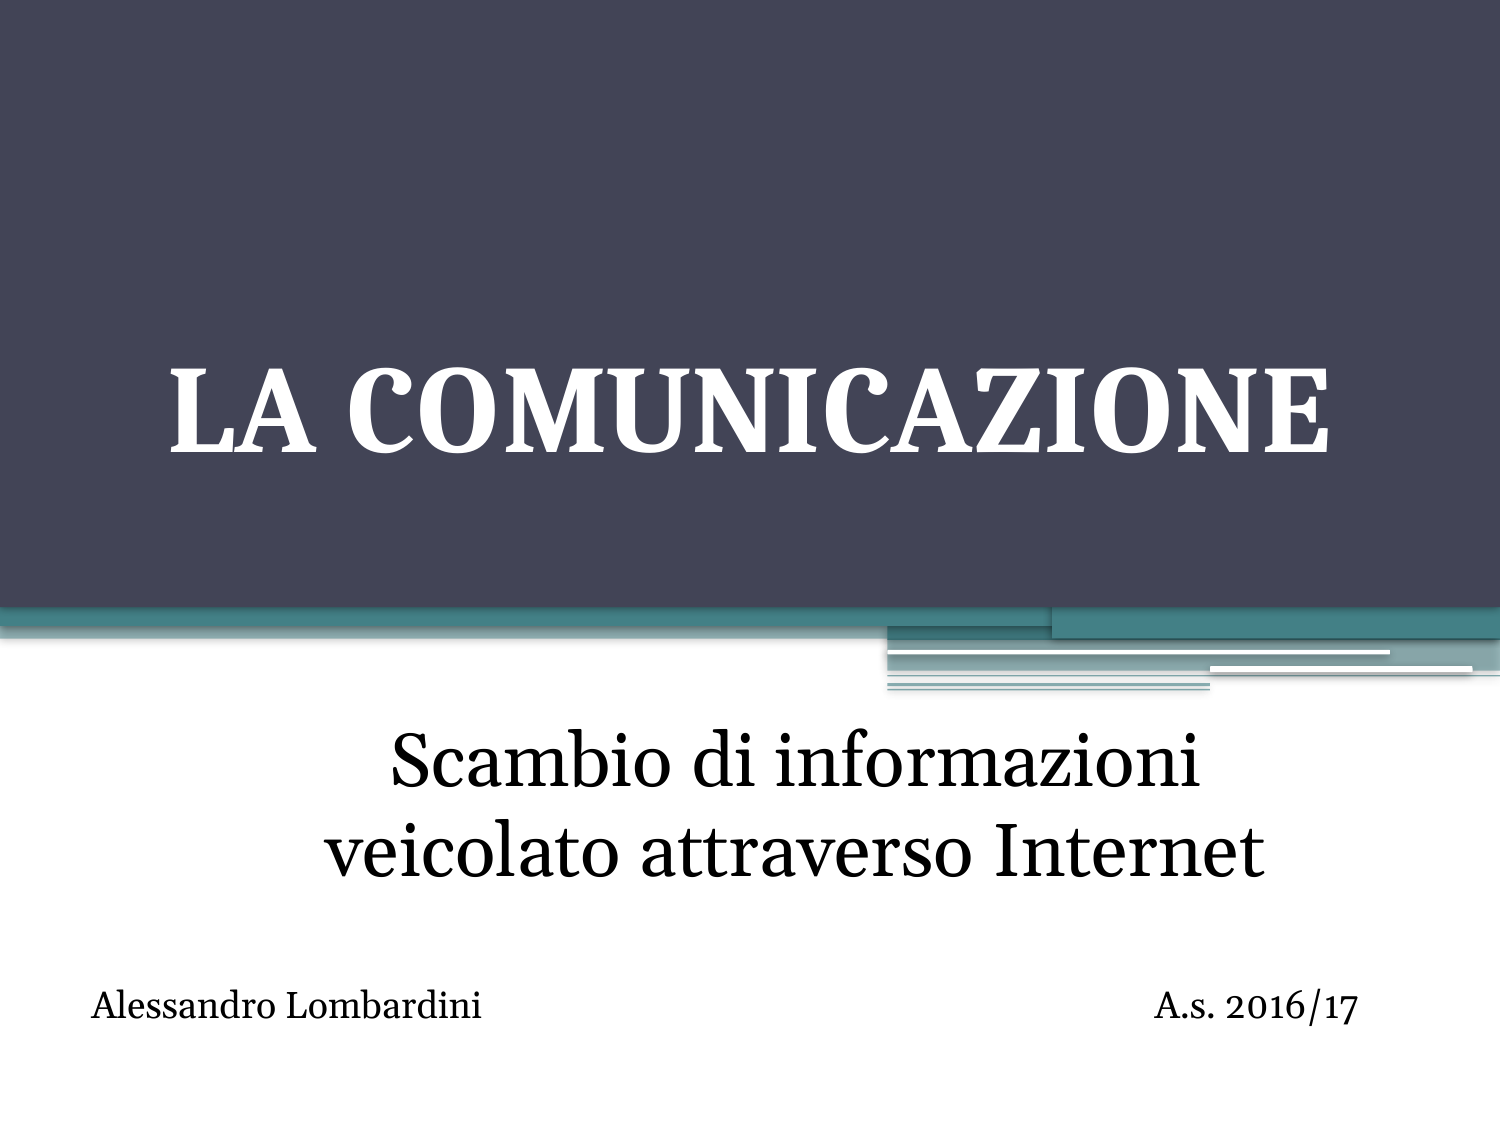

# LA COMUNICAZIONE
Scambio di informazioni veicolato attraverso Internet
Alessandro Lombardini
A.s. 2016/17